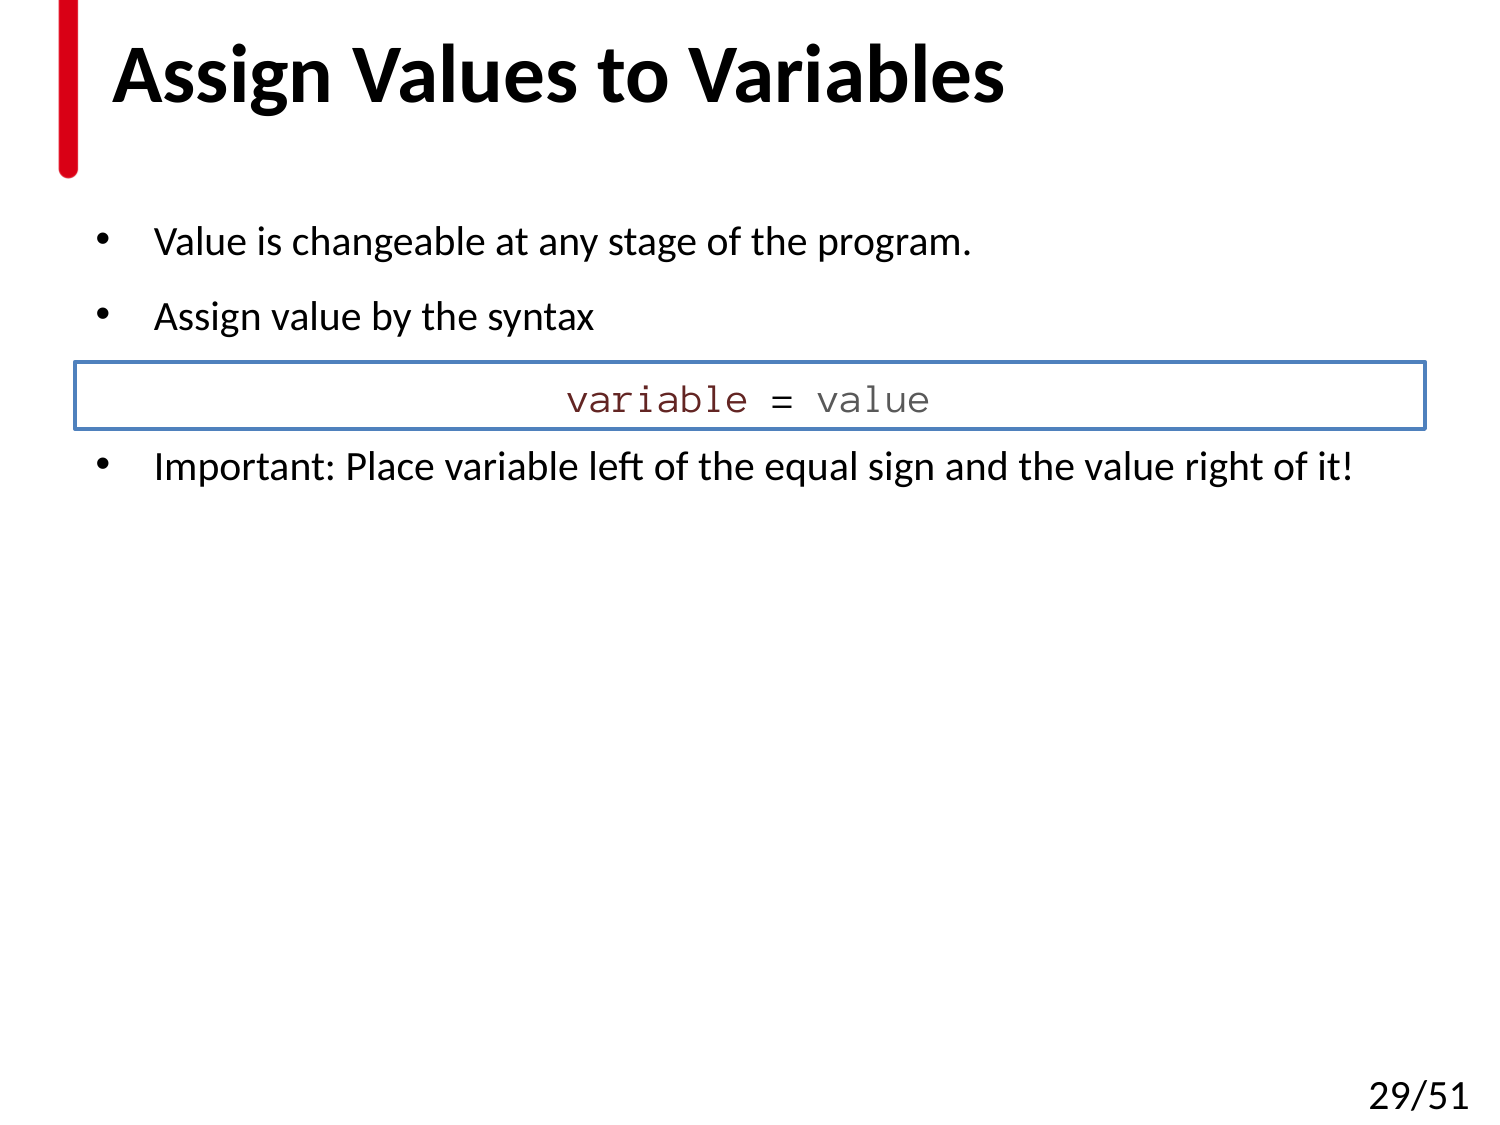

# Assign Values to Variables
Value is changeable at any stage of the program.
Assign value by the syntax

Important: Place variable left of the equal sign and the value right of it!

variable = value